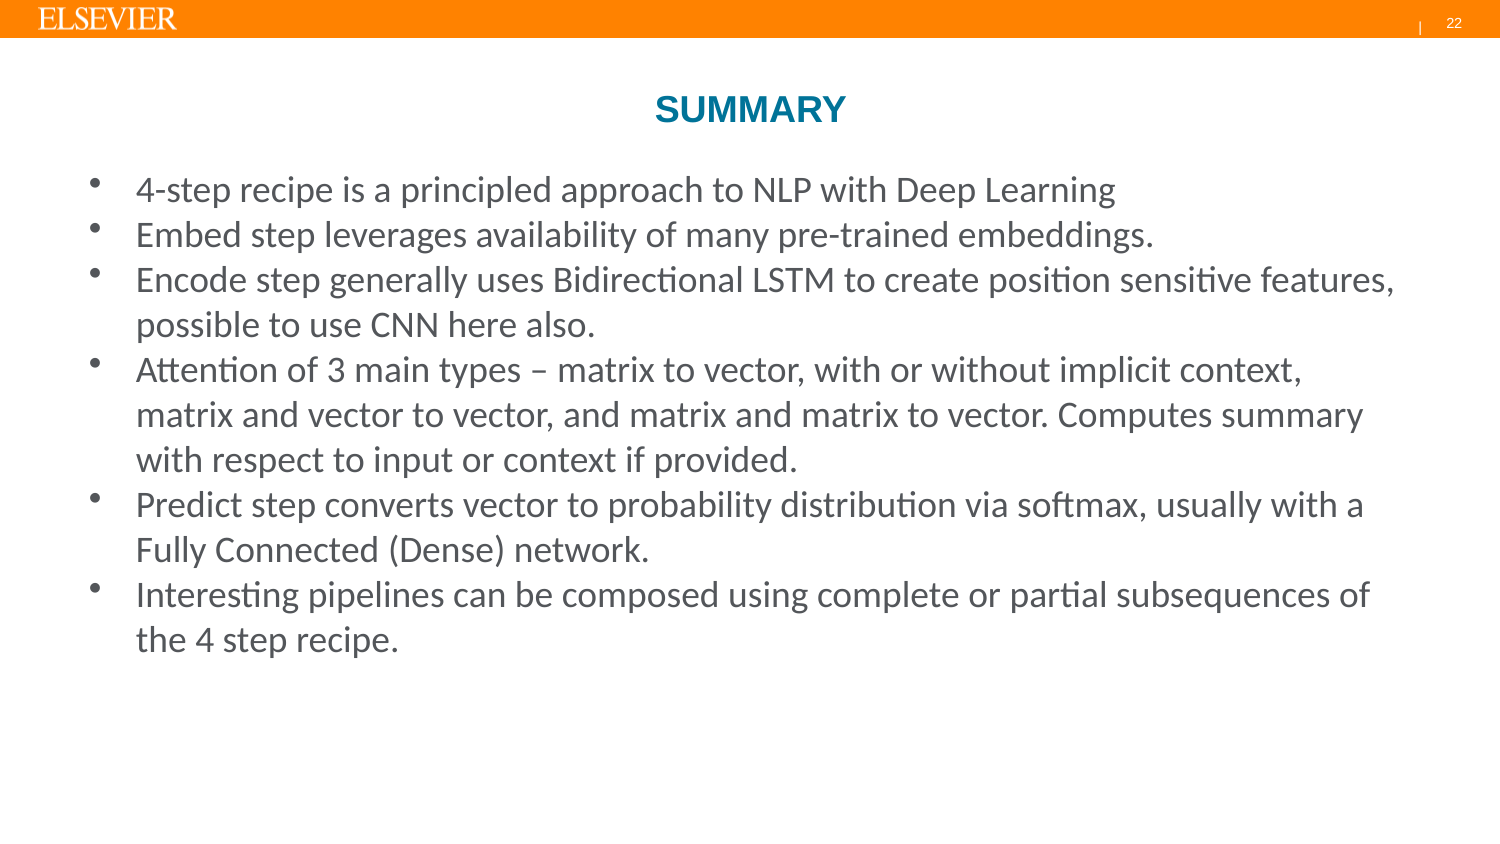

22
SUMMARY
4-step recipe is a principled approach to NLP with Deep Learning
Embed step leverages availability of many pre-trained embeddings.
Encode step generally uses Bidirectional LSTM to create position sensitive features, possible to use CNN here also.
Attention of 3 main types – matrix to vector, with or without implicit context, matrix and vector to vector, and matrix and matrix to vector. Computes summary with respect to input or context if provided.
Predict step converts vector to probability distribution via softmax, usually with a Fully Connected (Dense) network.
Interesting pipelines can be composed using complete or partial subsequences of the 4 step recipe.